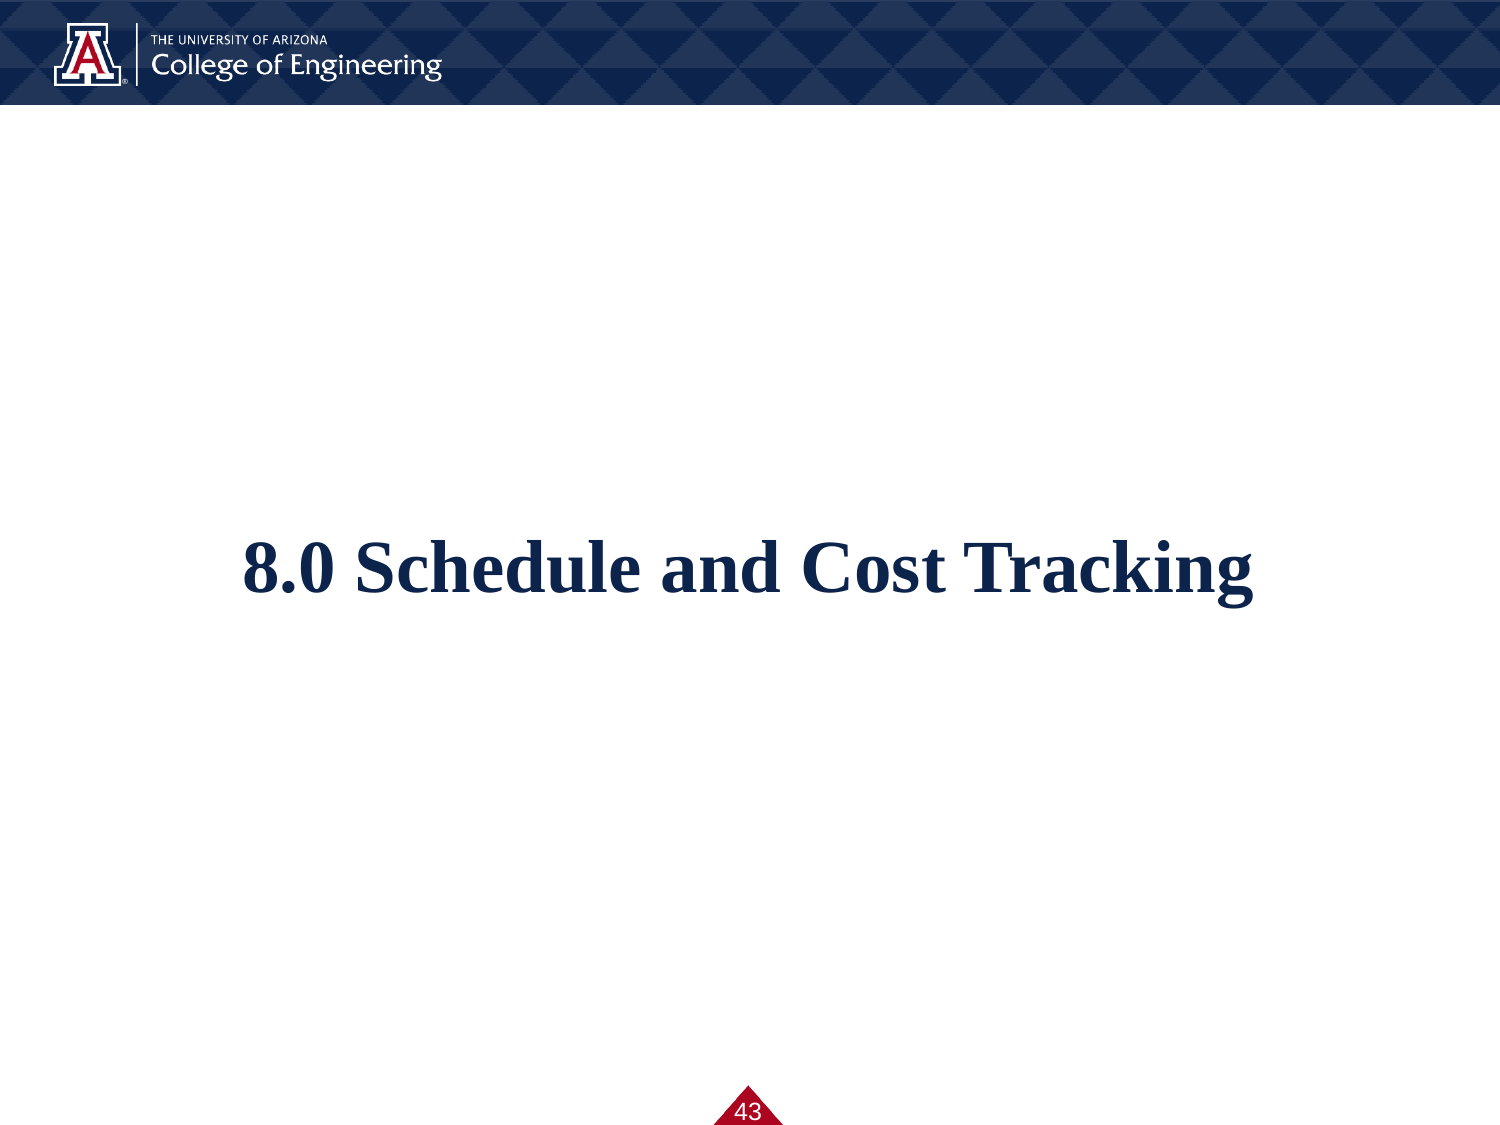

# 8.0 Schedule and Cost Tracking
43